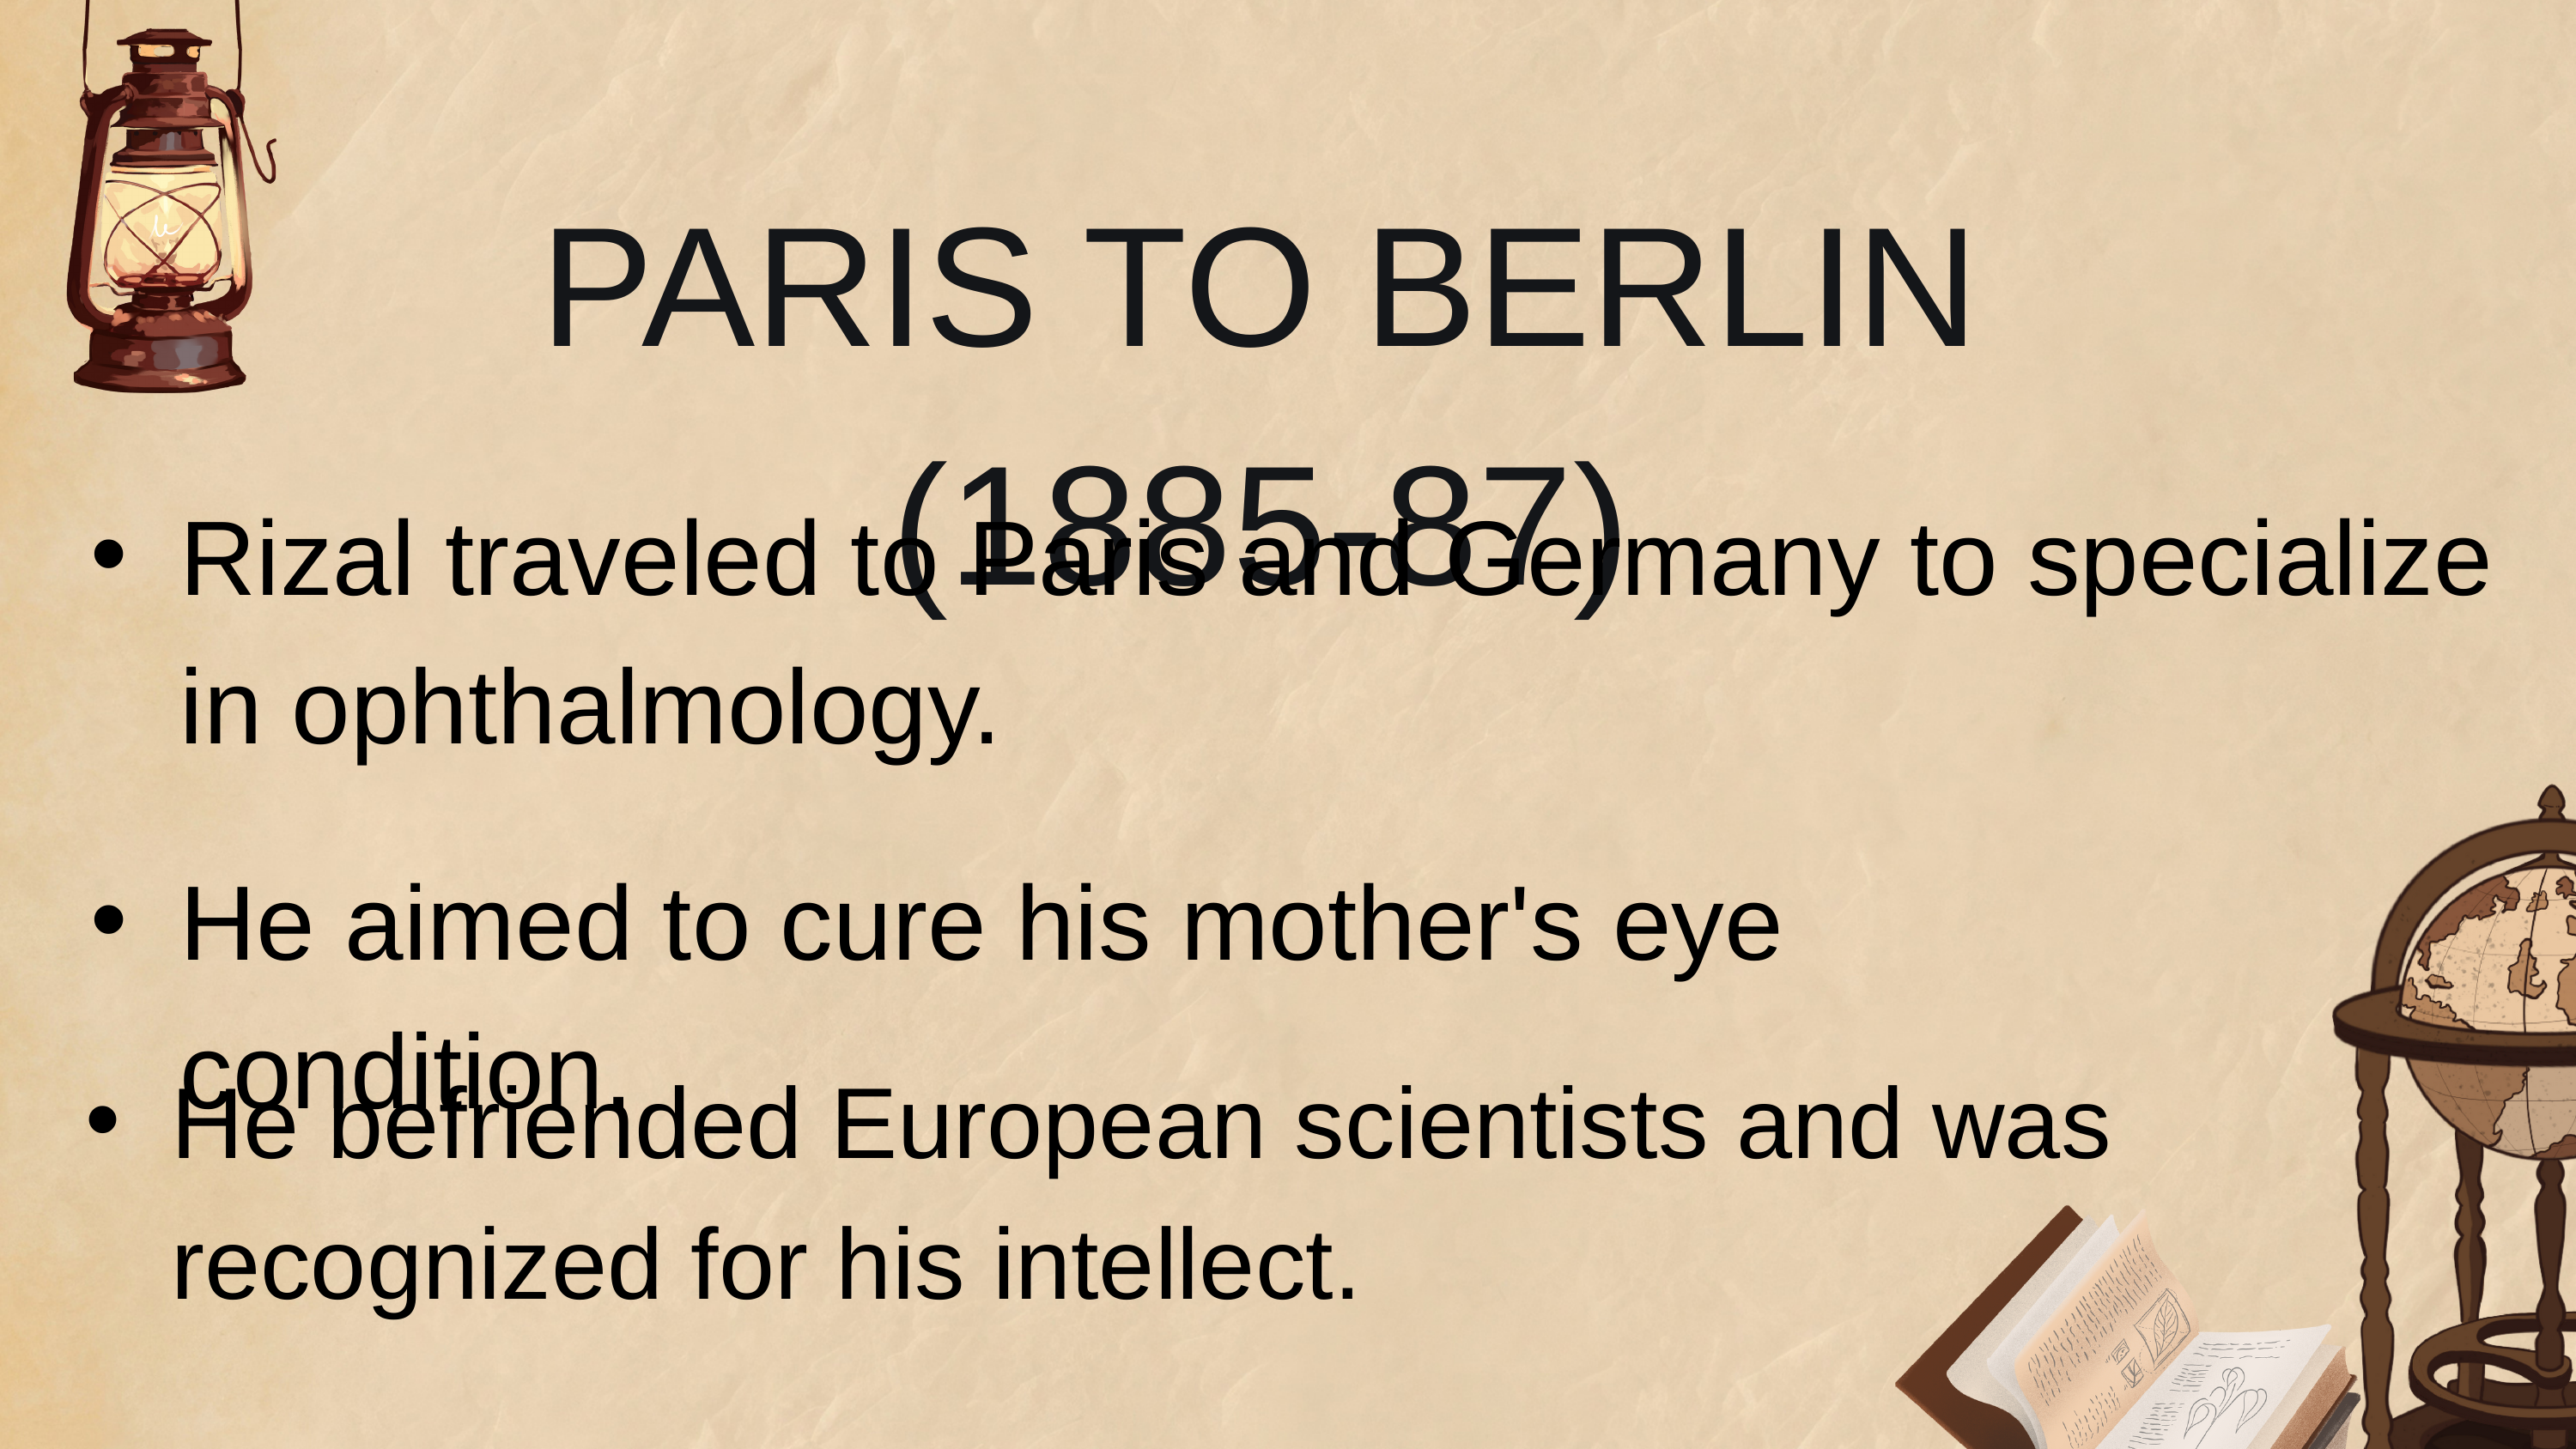

PARIS TO BERLIN (1885-87)
Rizal traveled to Paris and Germany to specialize in ophthalmology.

He aimed to cure his mother's eye condition.
He befriended European scientists and was recognized for his intellect.